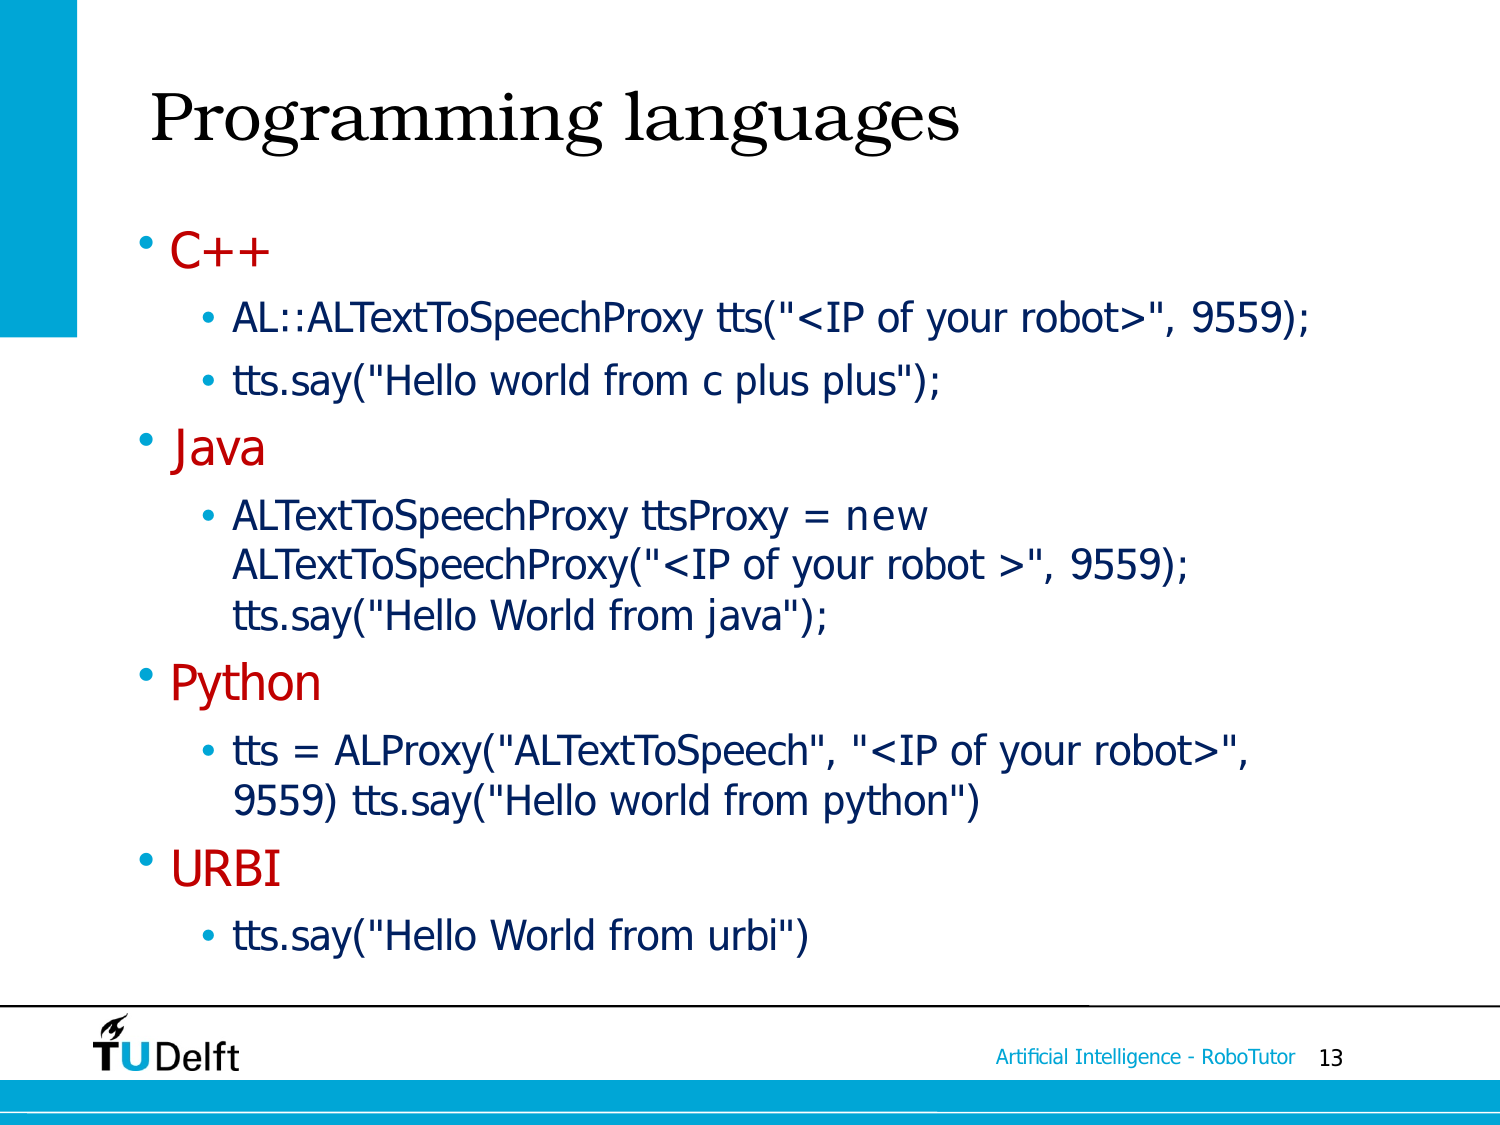

# Programming languages
C++
AL::ALTextToSpeechProxy tts("<IP of your robot>", 9559);
tts.say("Hello world from c plus plus");
Java
ALTextToSpeechProxy ttsProxy = new ALTextToSpeechProxy("<IP of your robot >", 9559); tts.say("Hello World from java");
Python
tts = ALProxy("ALTextToSpeech", "<IP of your robot>", 9559) tts.say("Hello world from python")
URBI
tts.say("Hello World from urbi")